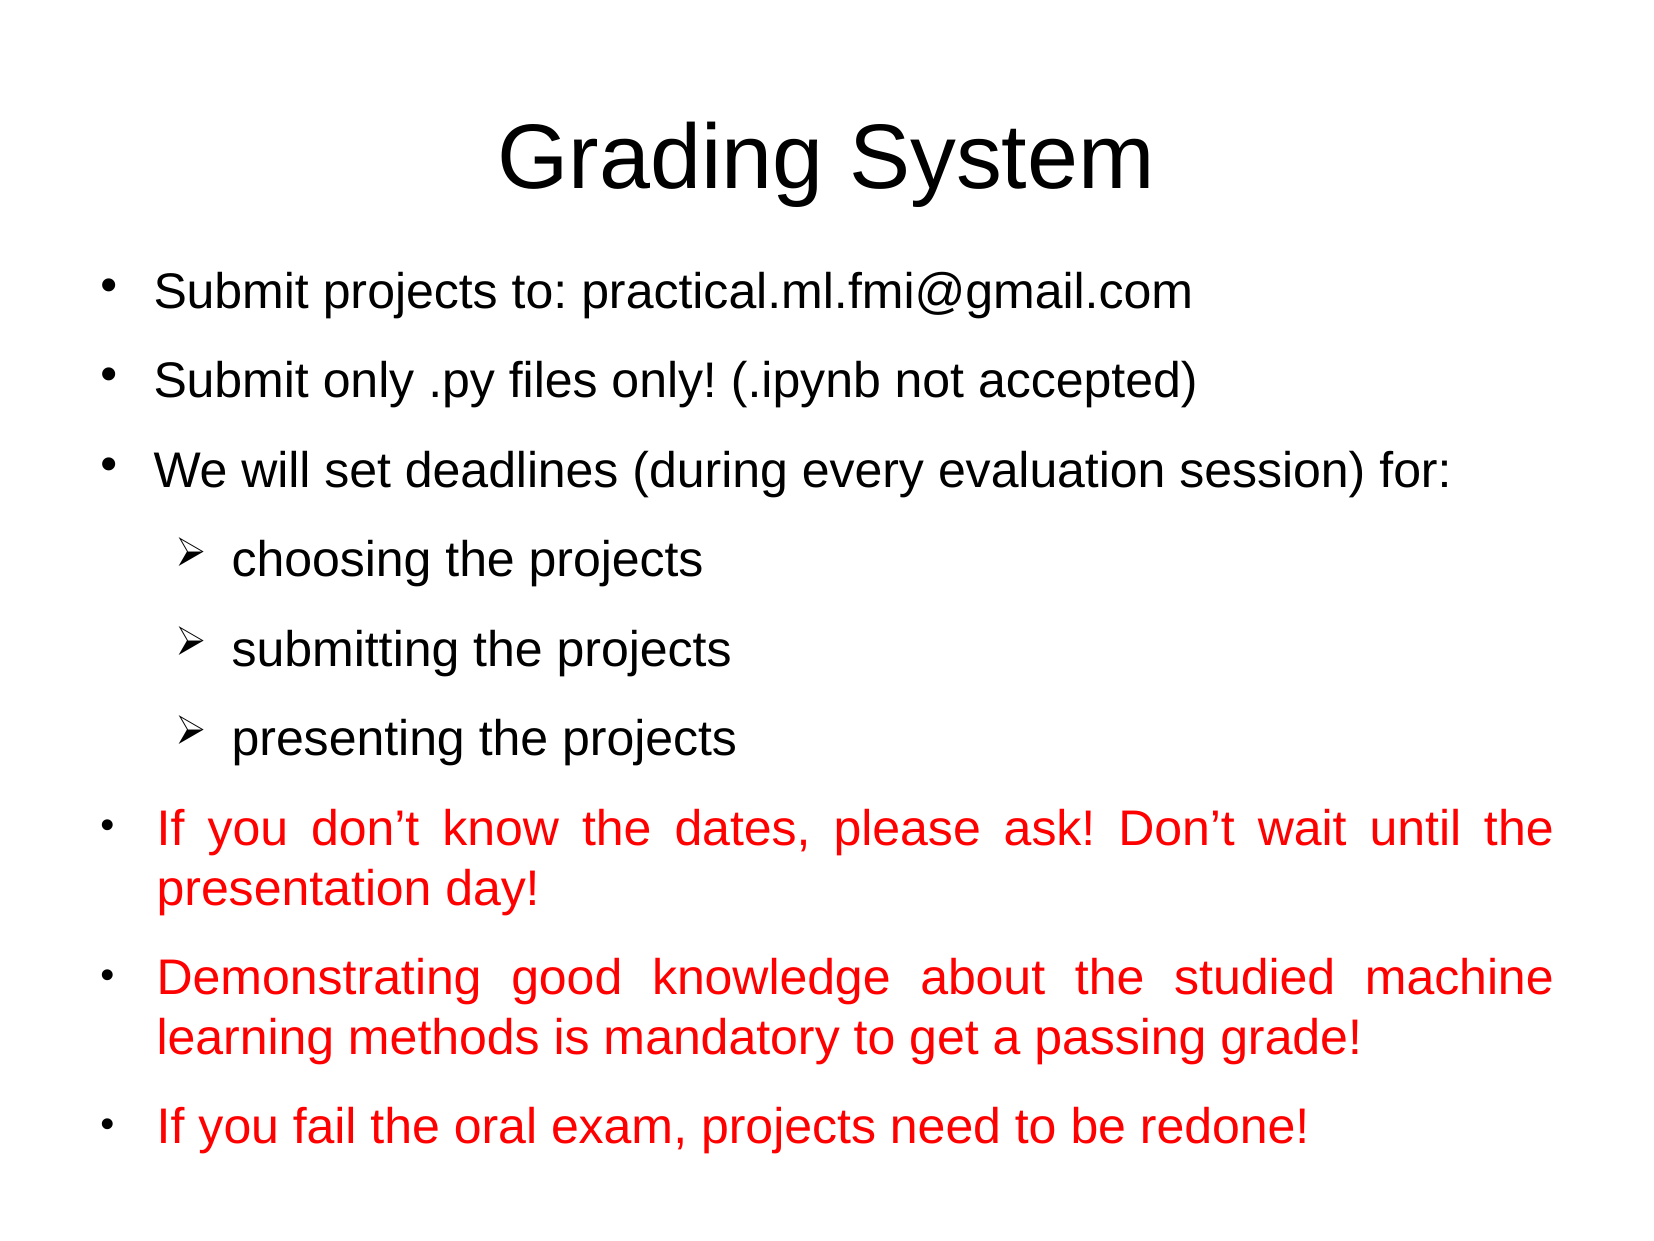

Grading System
Submit projects to: practical.ml.fmi@gmail.com
Submit only .py files only! (.ipynb not accepted)
We will set deadlines (during every evaluation session) for:
choosing the projects
submitting the projects
presenting the projects
If you don’t know the dates, please ask! Don’t wait until the presentation day!
Demonstrating good knowledge about the studied machine learning methods is mandatory to get a passing grade!
If you fail the oral exam, projects need to be redone!